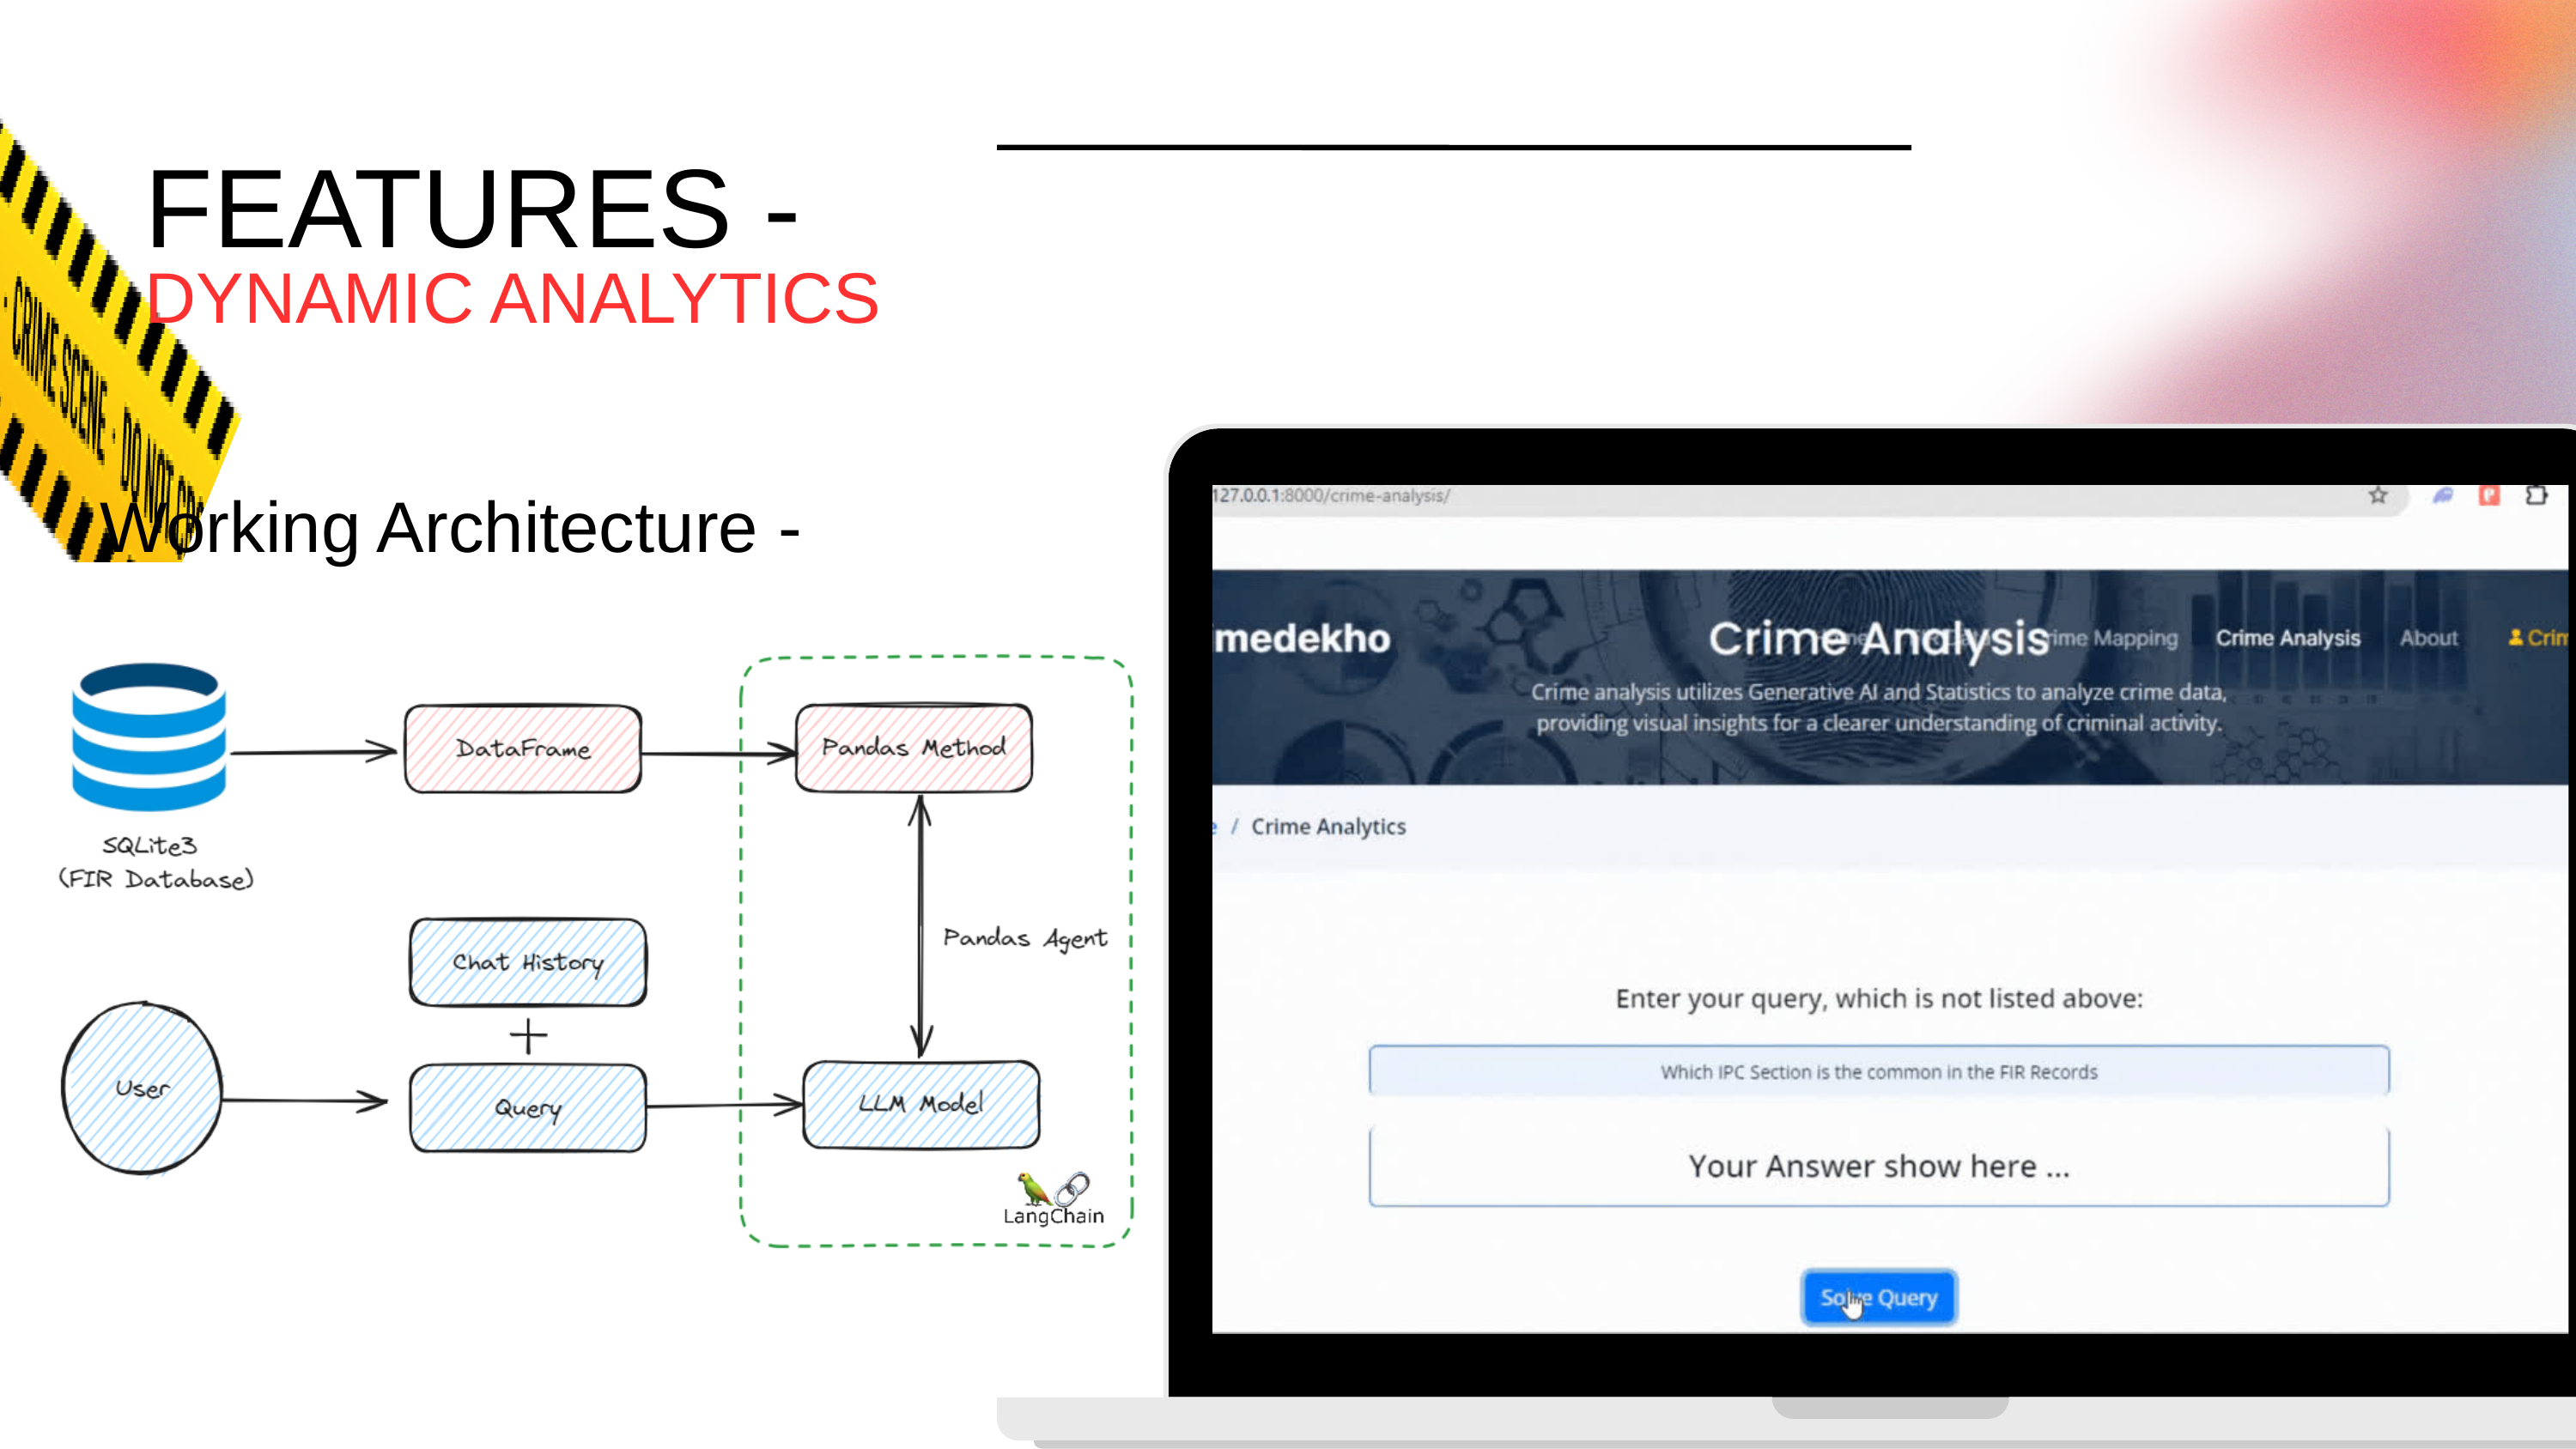

FEATURES -
DYNAMIC ANALYTICS

Working Architecture -